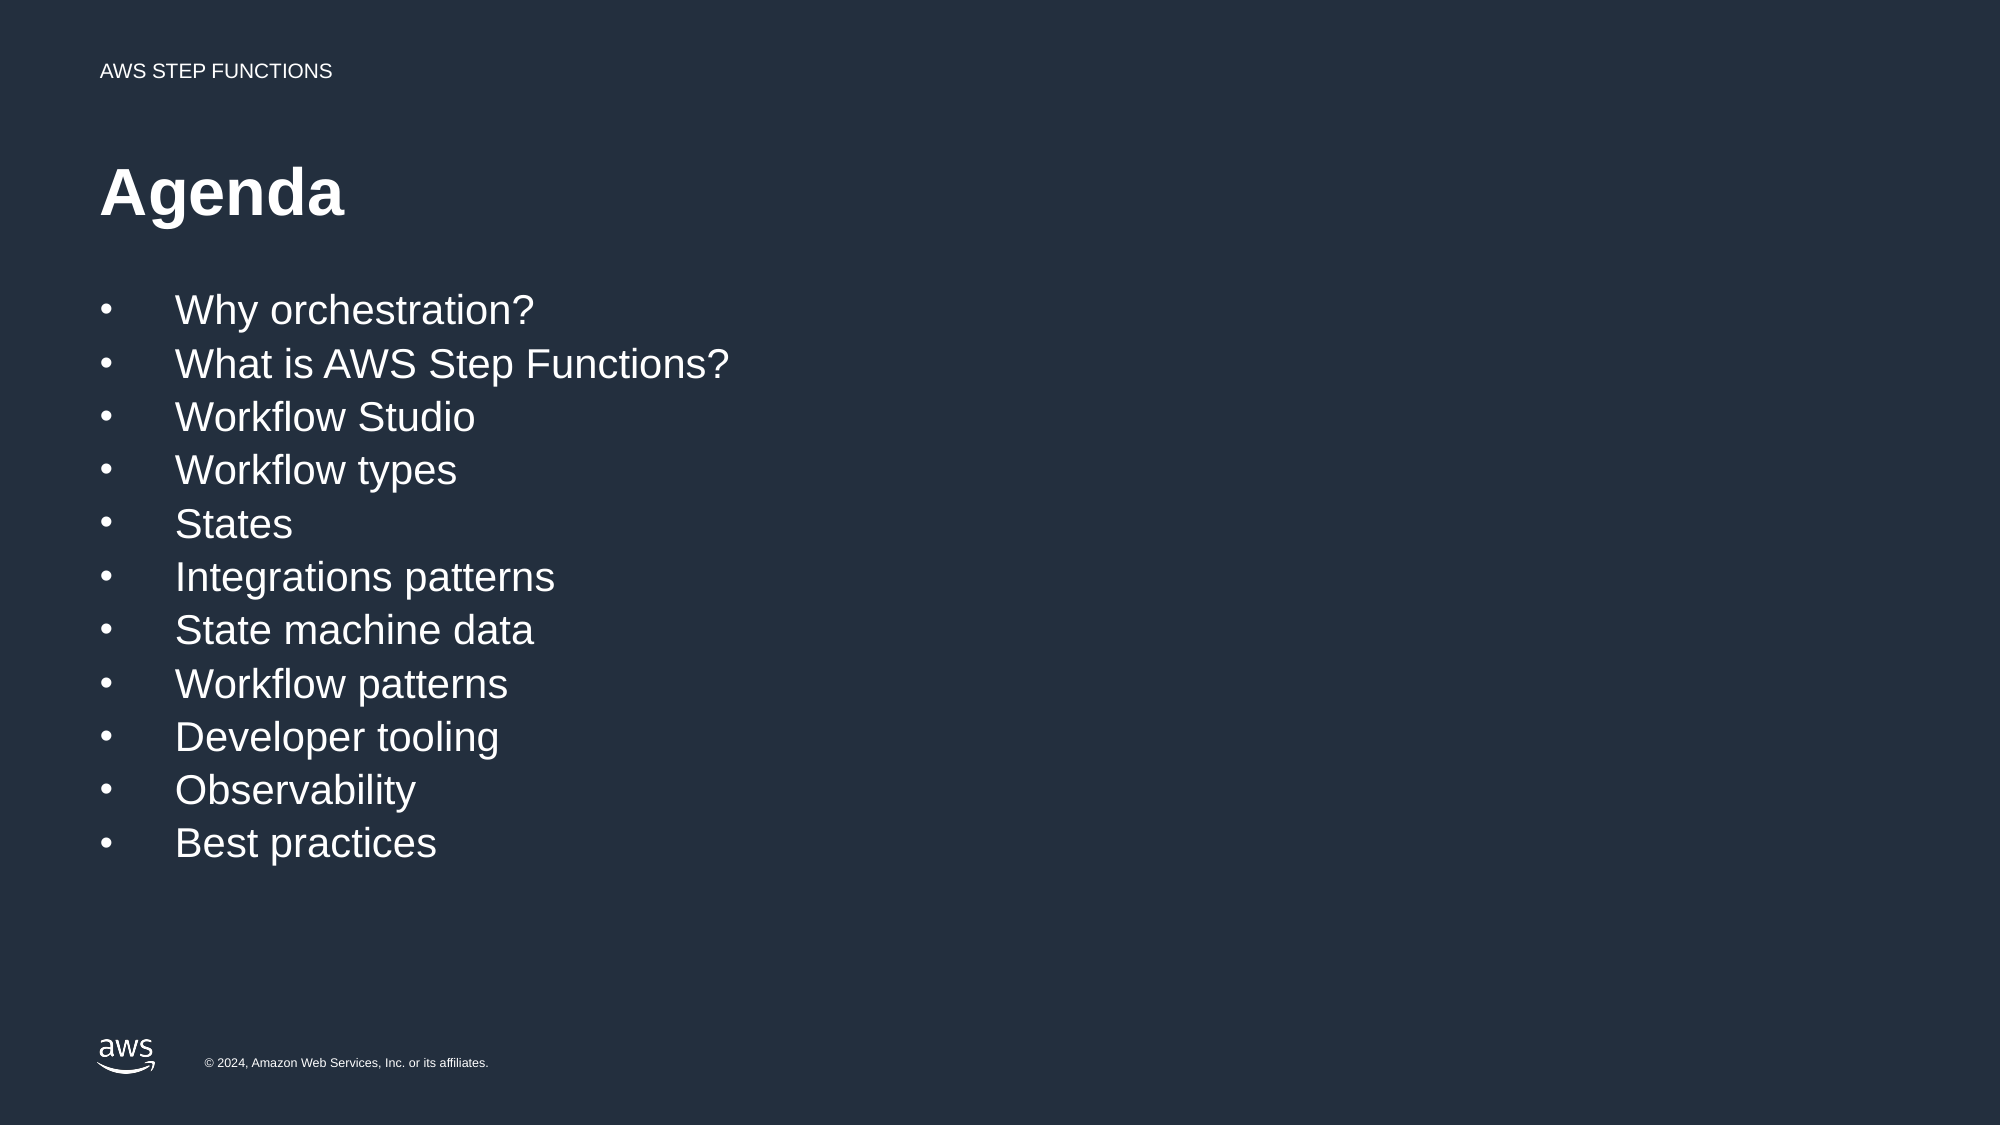

# Agenda
Why orchestration?
What is AWS Step Functions?
Workflow Studio
Workflow types
States
Integrations patterns
State machine data
Workflow patterns
Developer tooling
Observability
Best practices